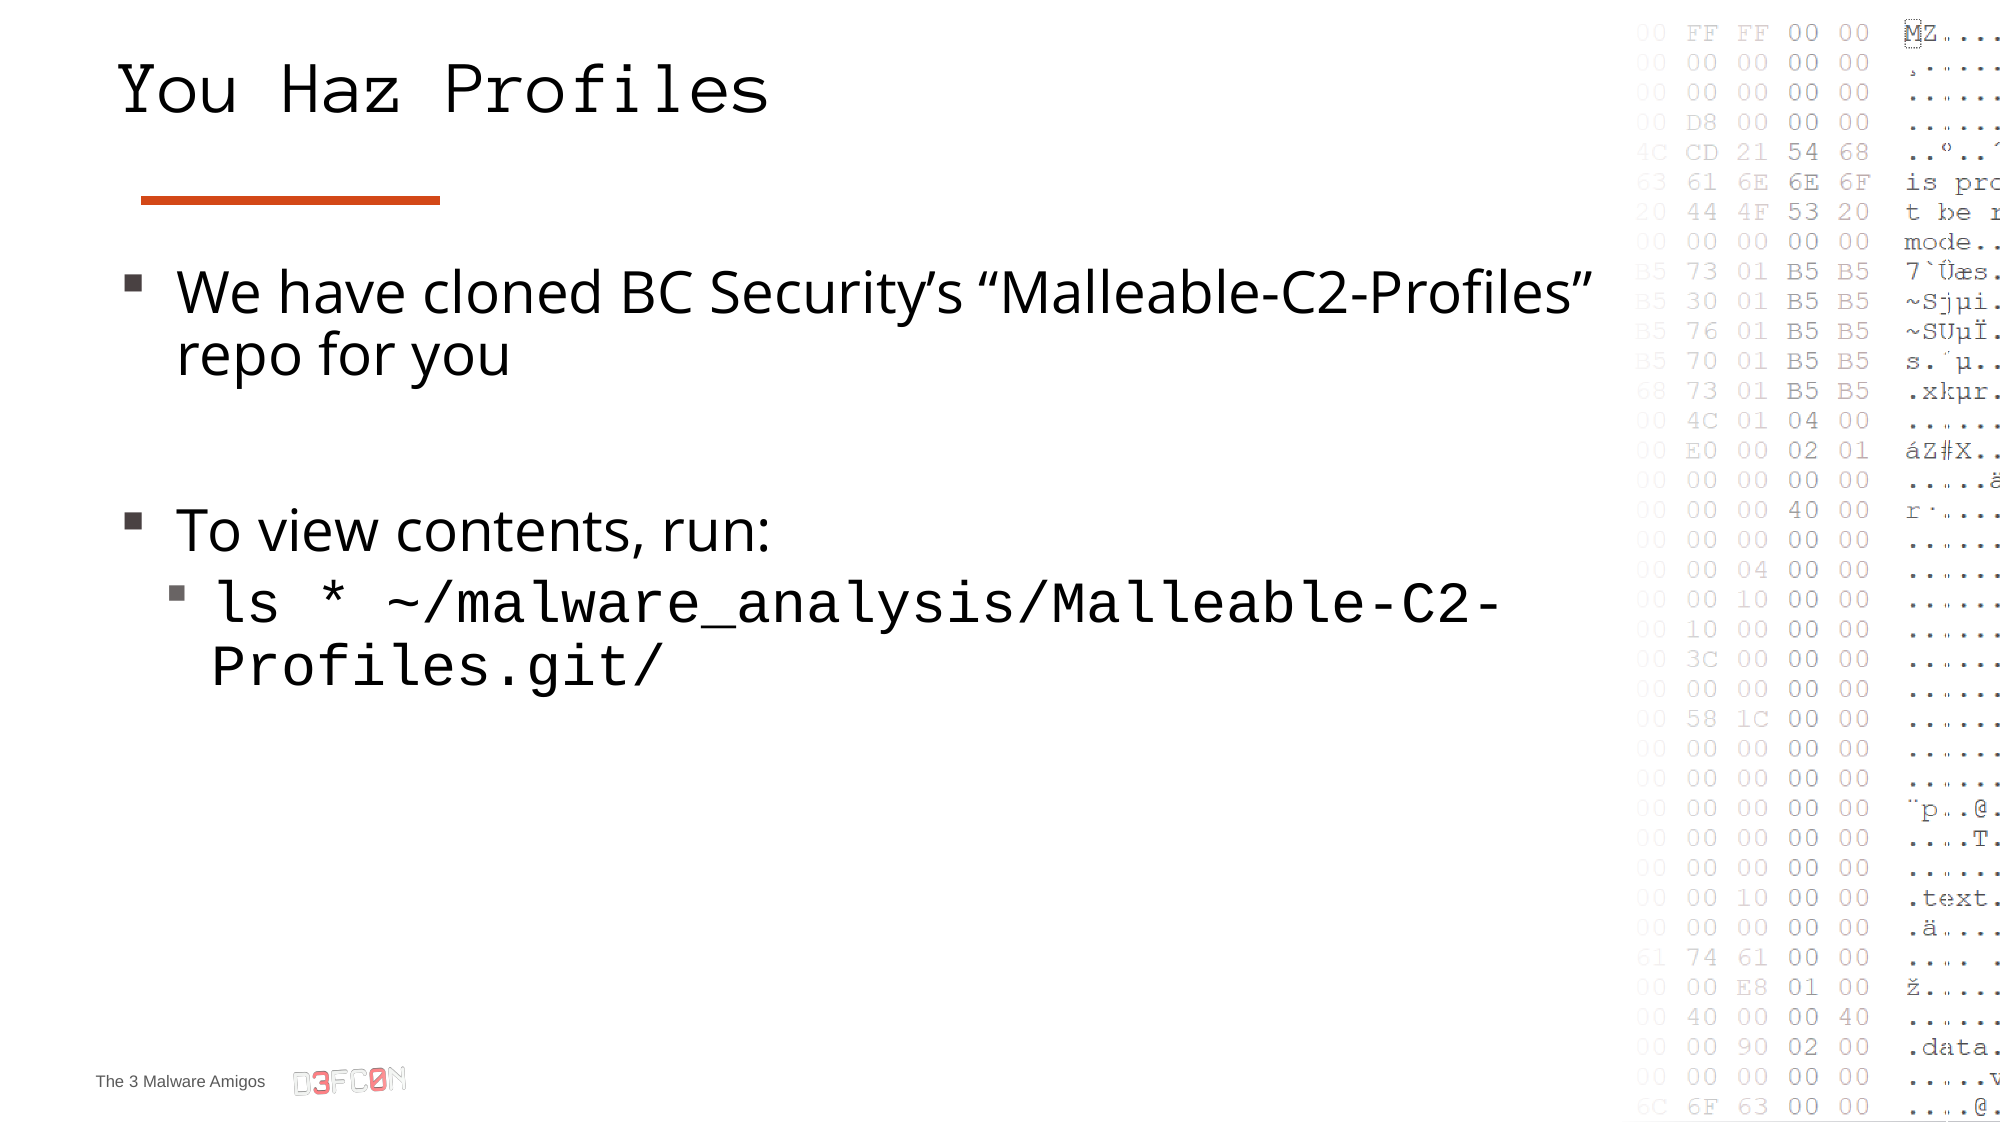

# You Haz Profiles
We have cloned BC Security’s “Malleable-C2-Profiles” repo for you

To view contents, run:
ls * ~/malware_analysis/Malleable-C2-Profiles.git/